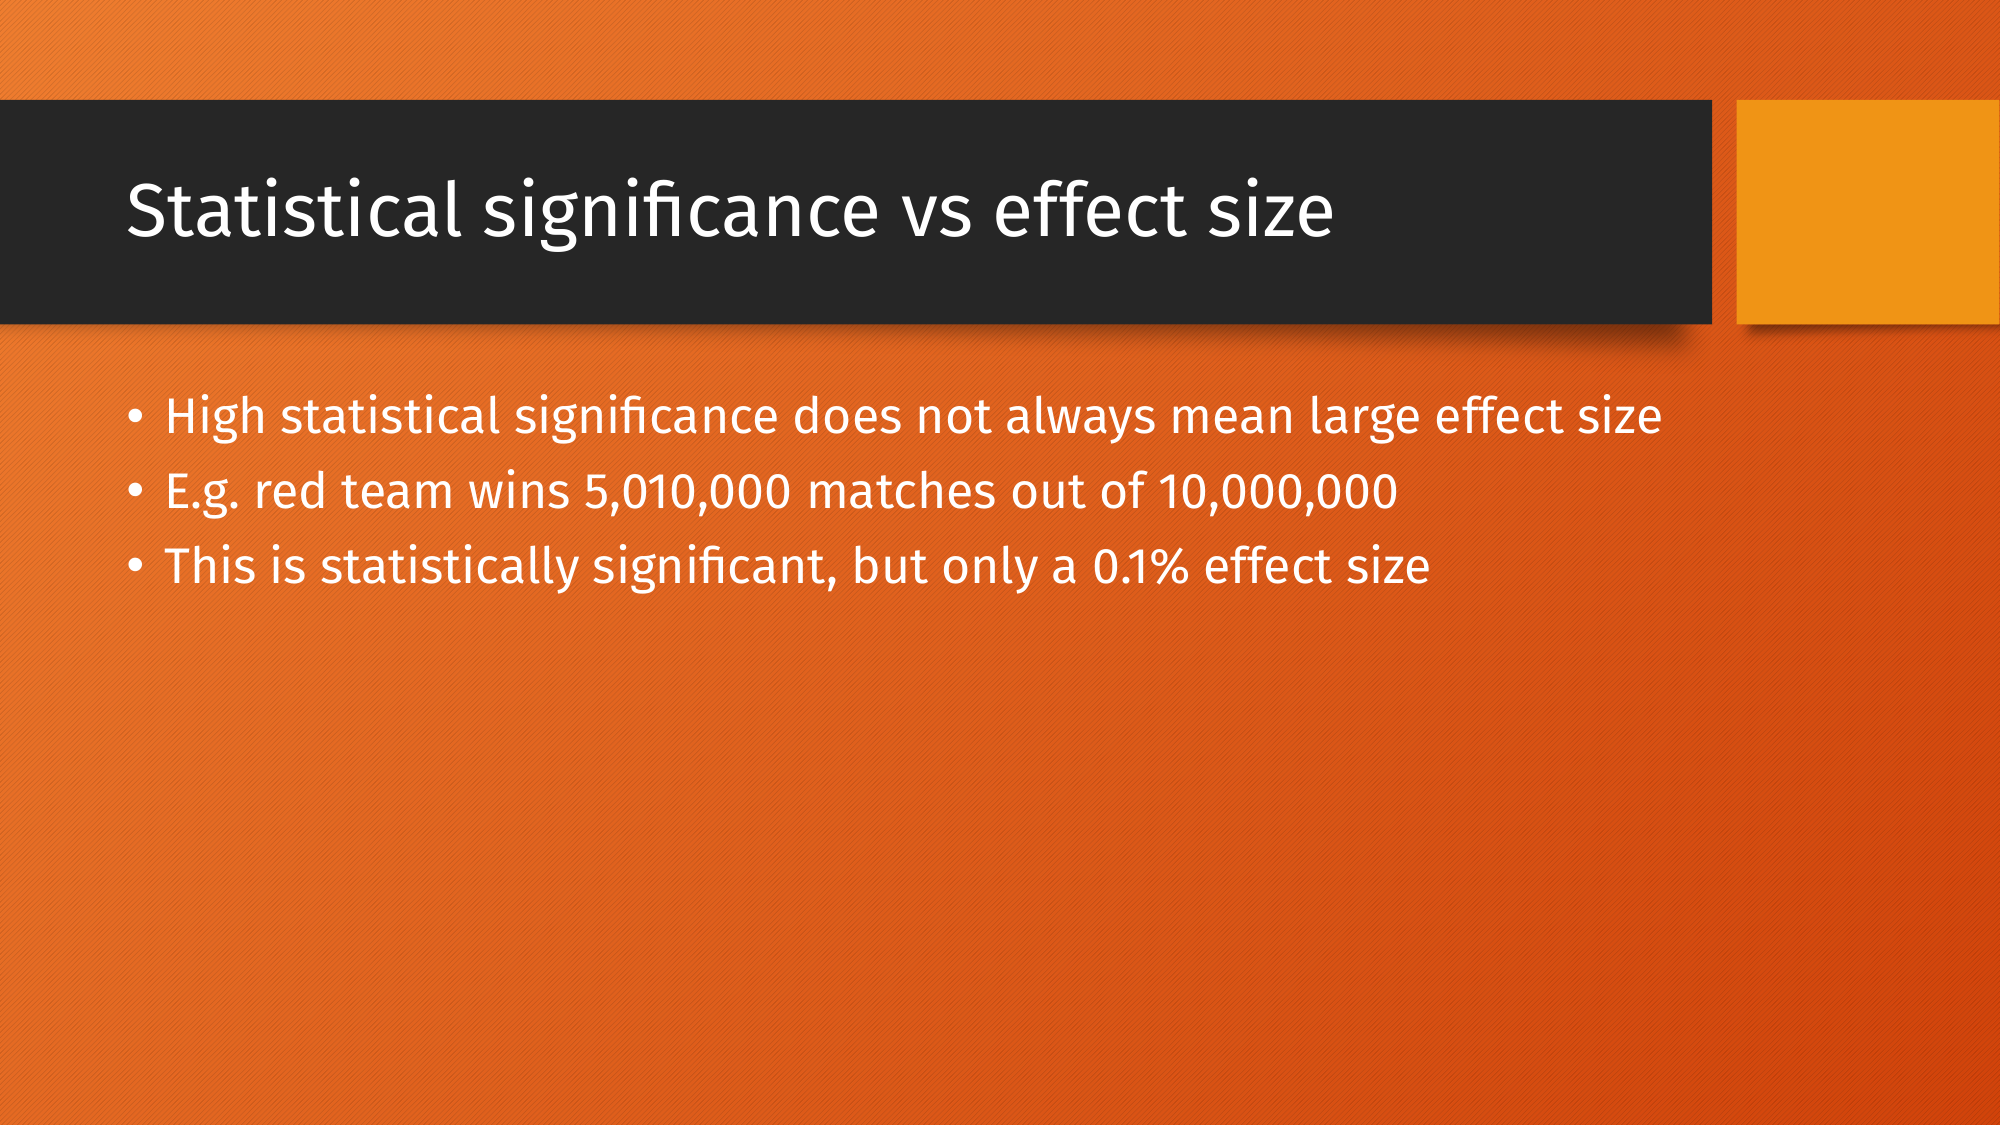

# Statistical significance vs effect size
High statistical significance does not always mean large effect size
E.g. red team wins 5,010,000 matches out of 10,000,000
This is statistically significant, but only a 0.1% effect size